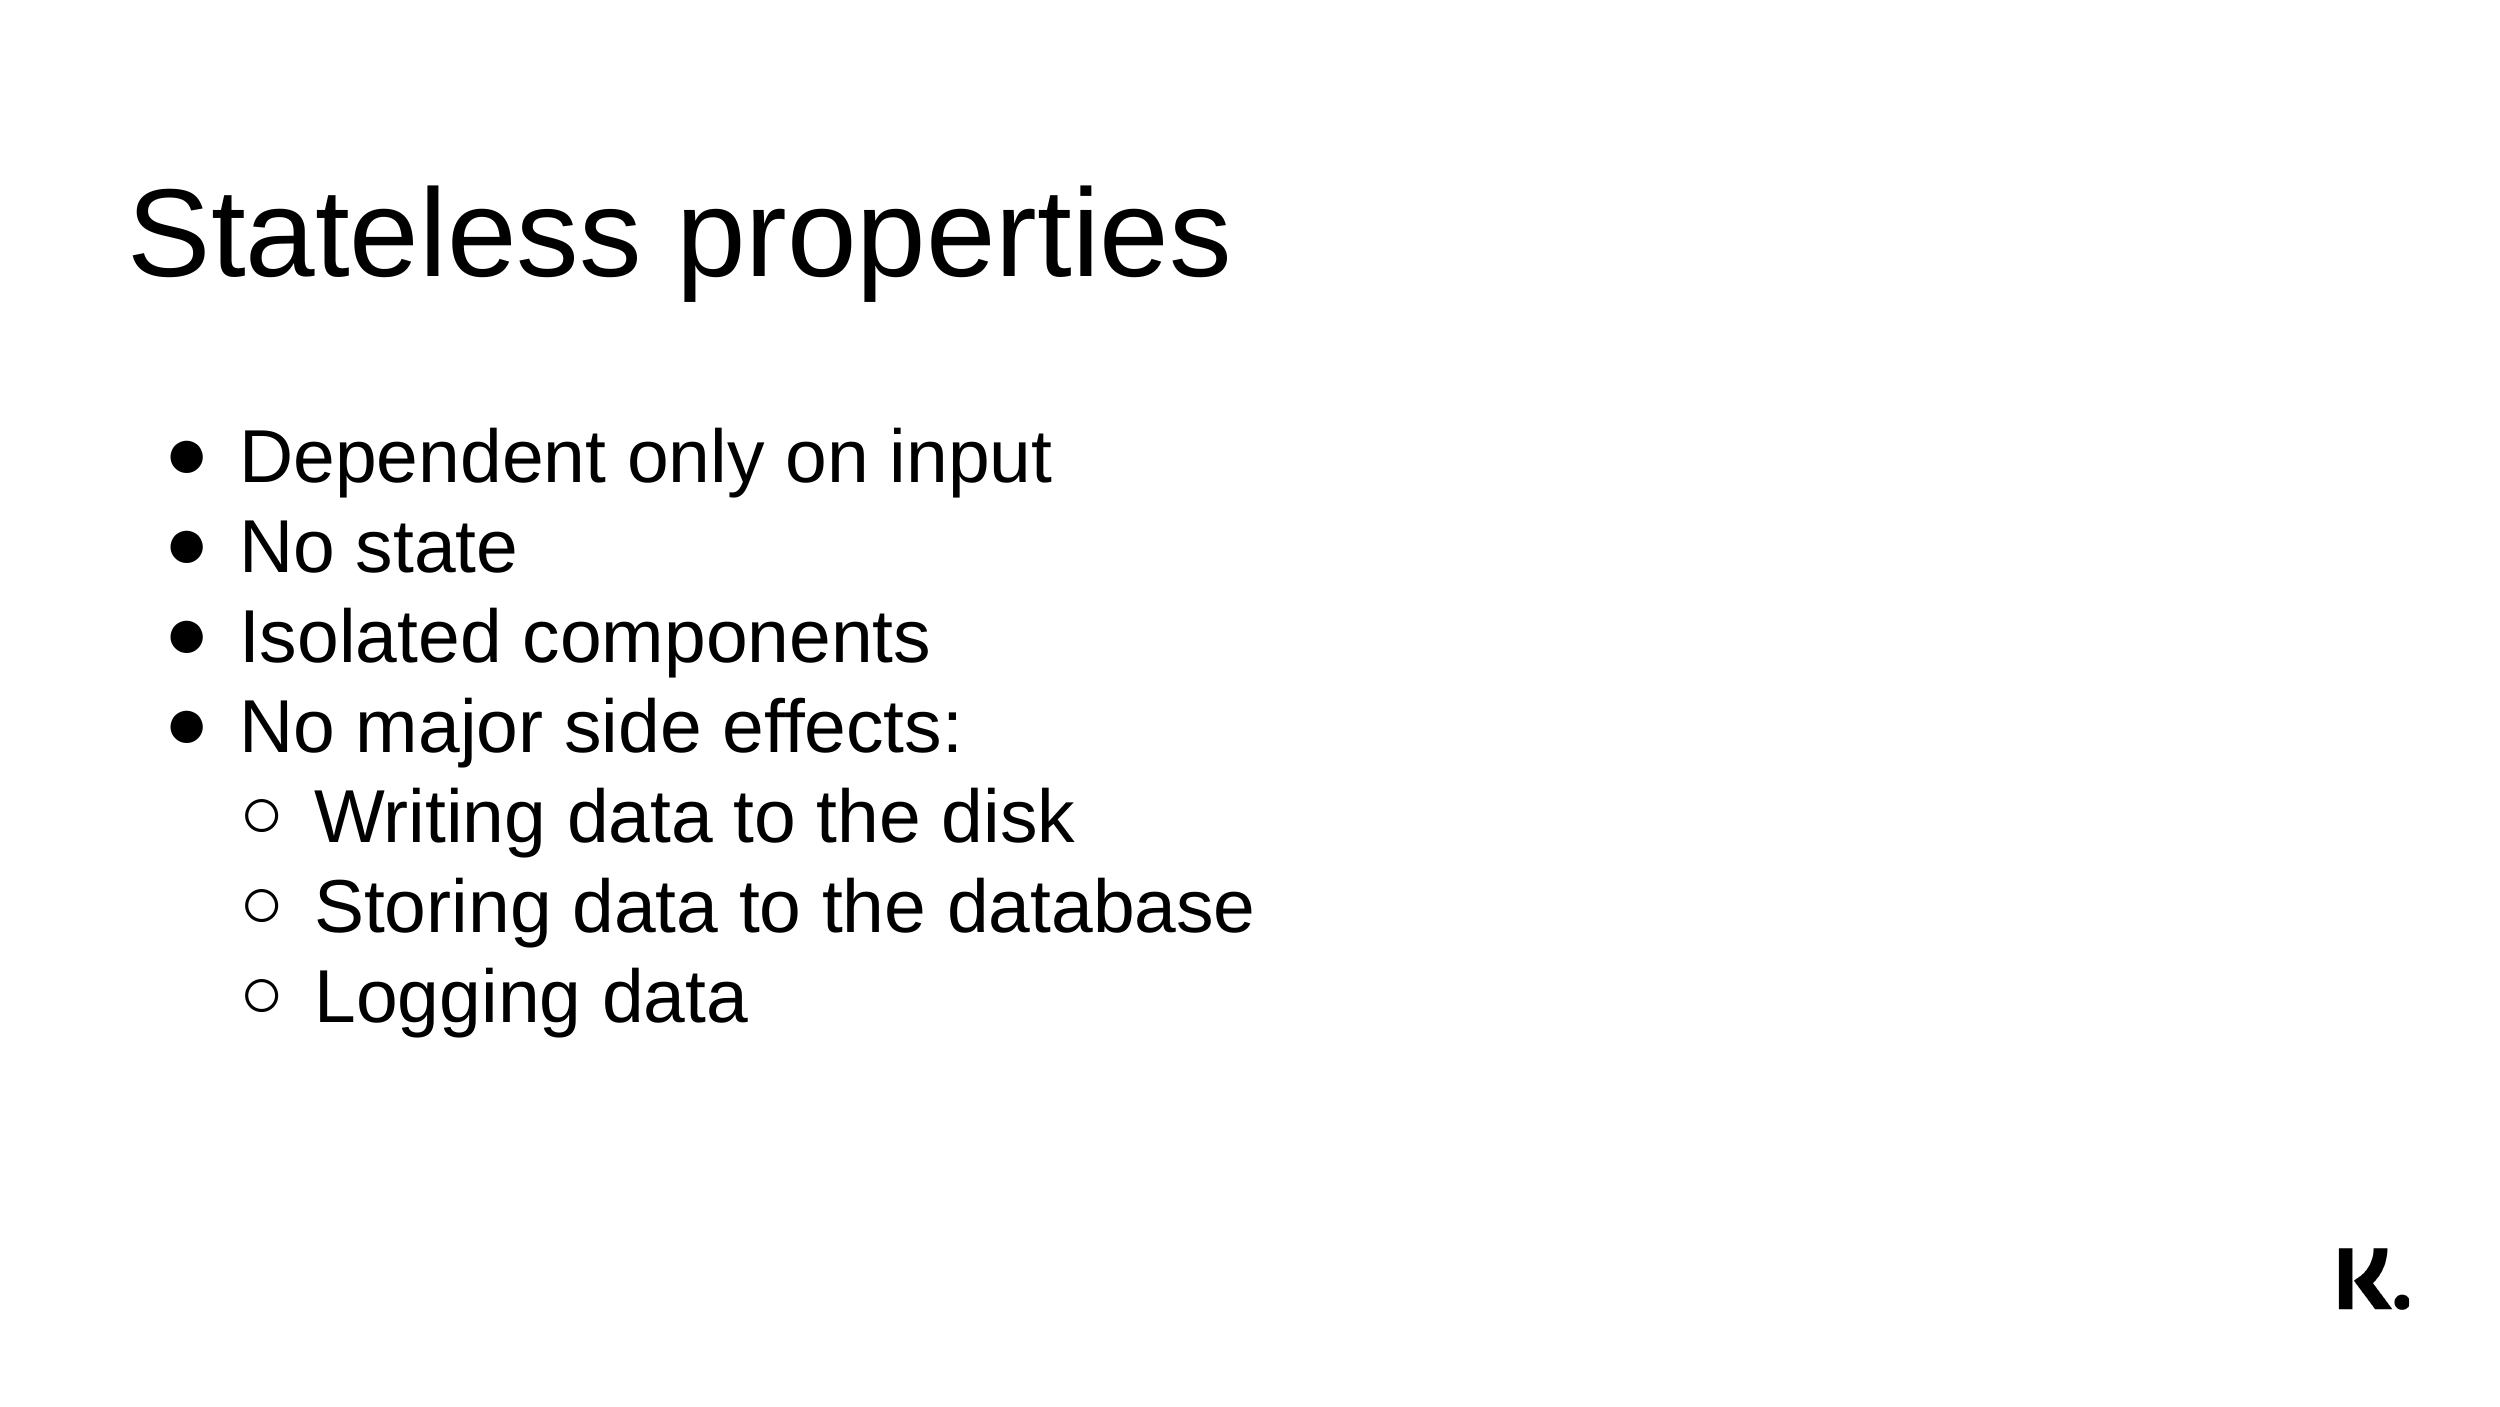

# Stateless properties
Dependent only on input
No state
Isolated components
No major side effects:
Writing data to the disk
Storing data to the database
Logging data